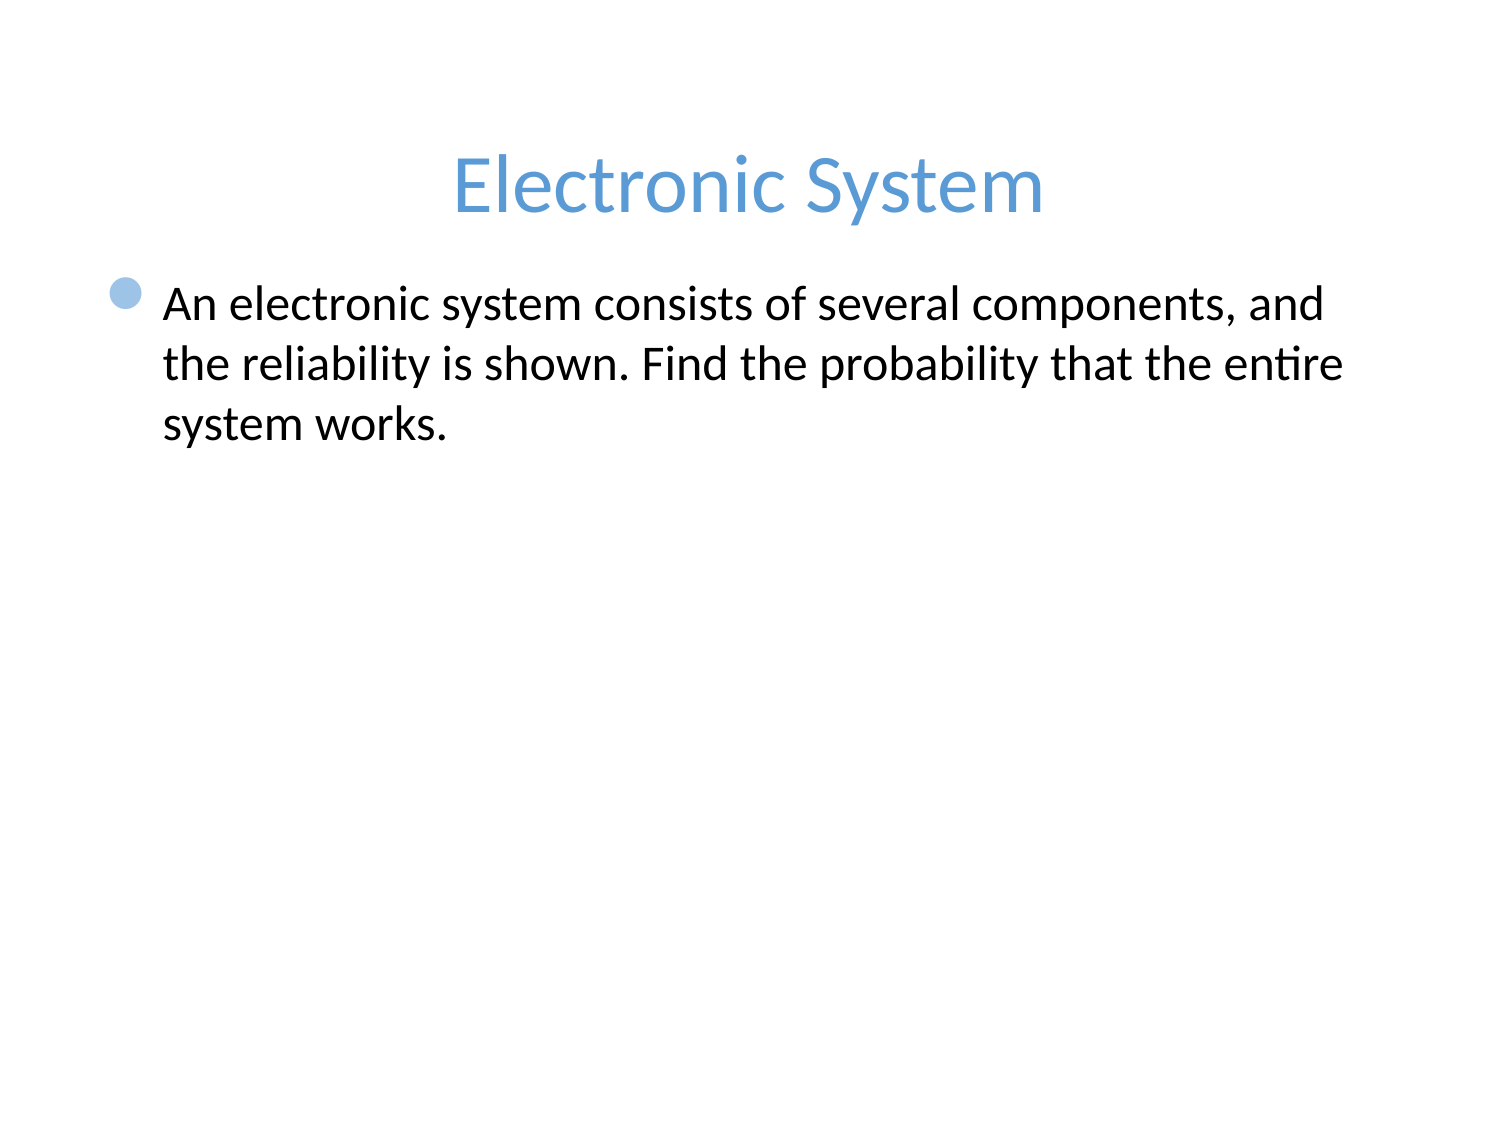

# Electronic System
An electronic system consists of several components, and the reliability is shown. Find the probability that the entire system works.

44